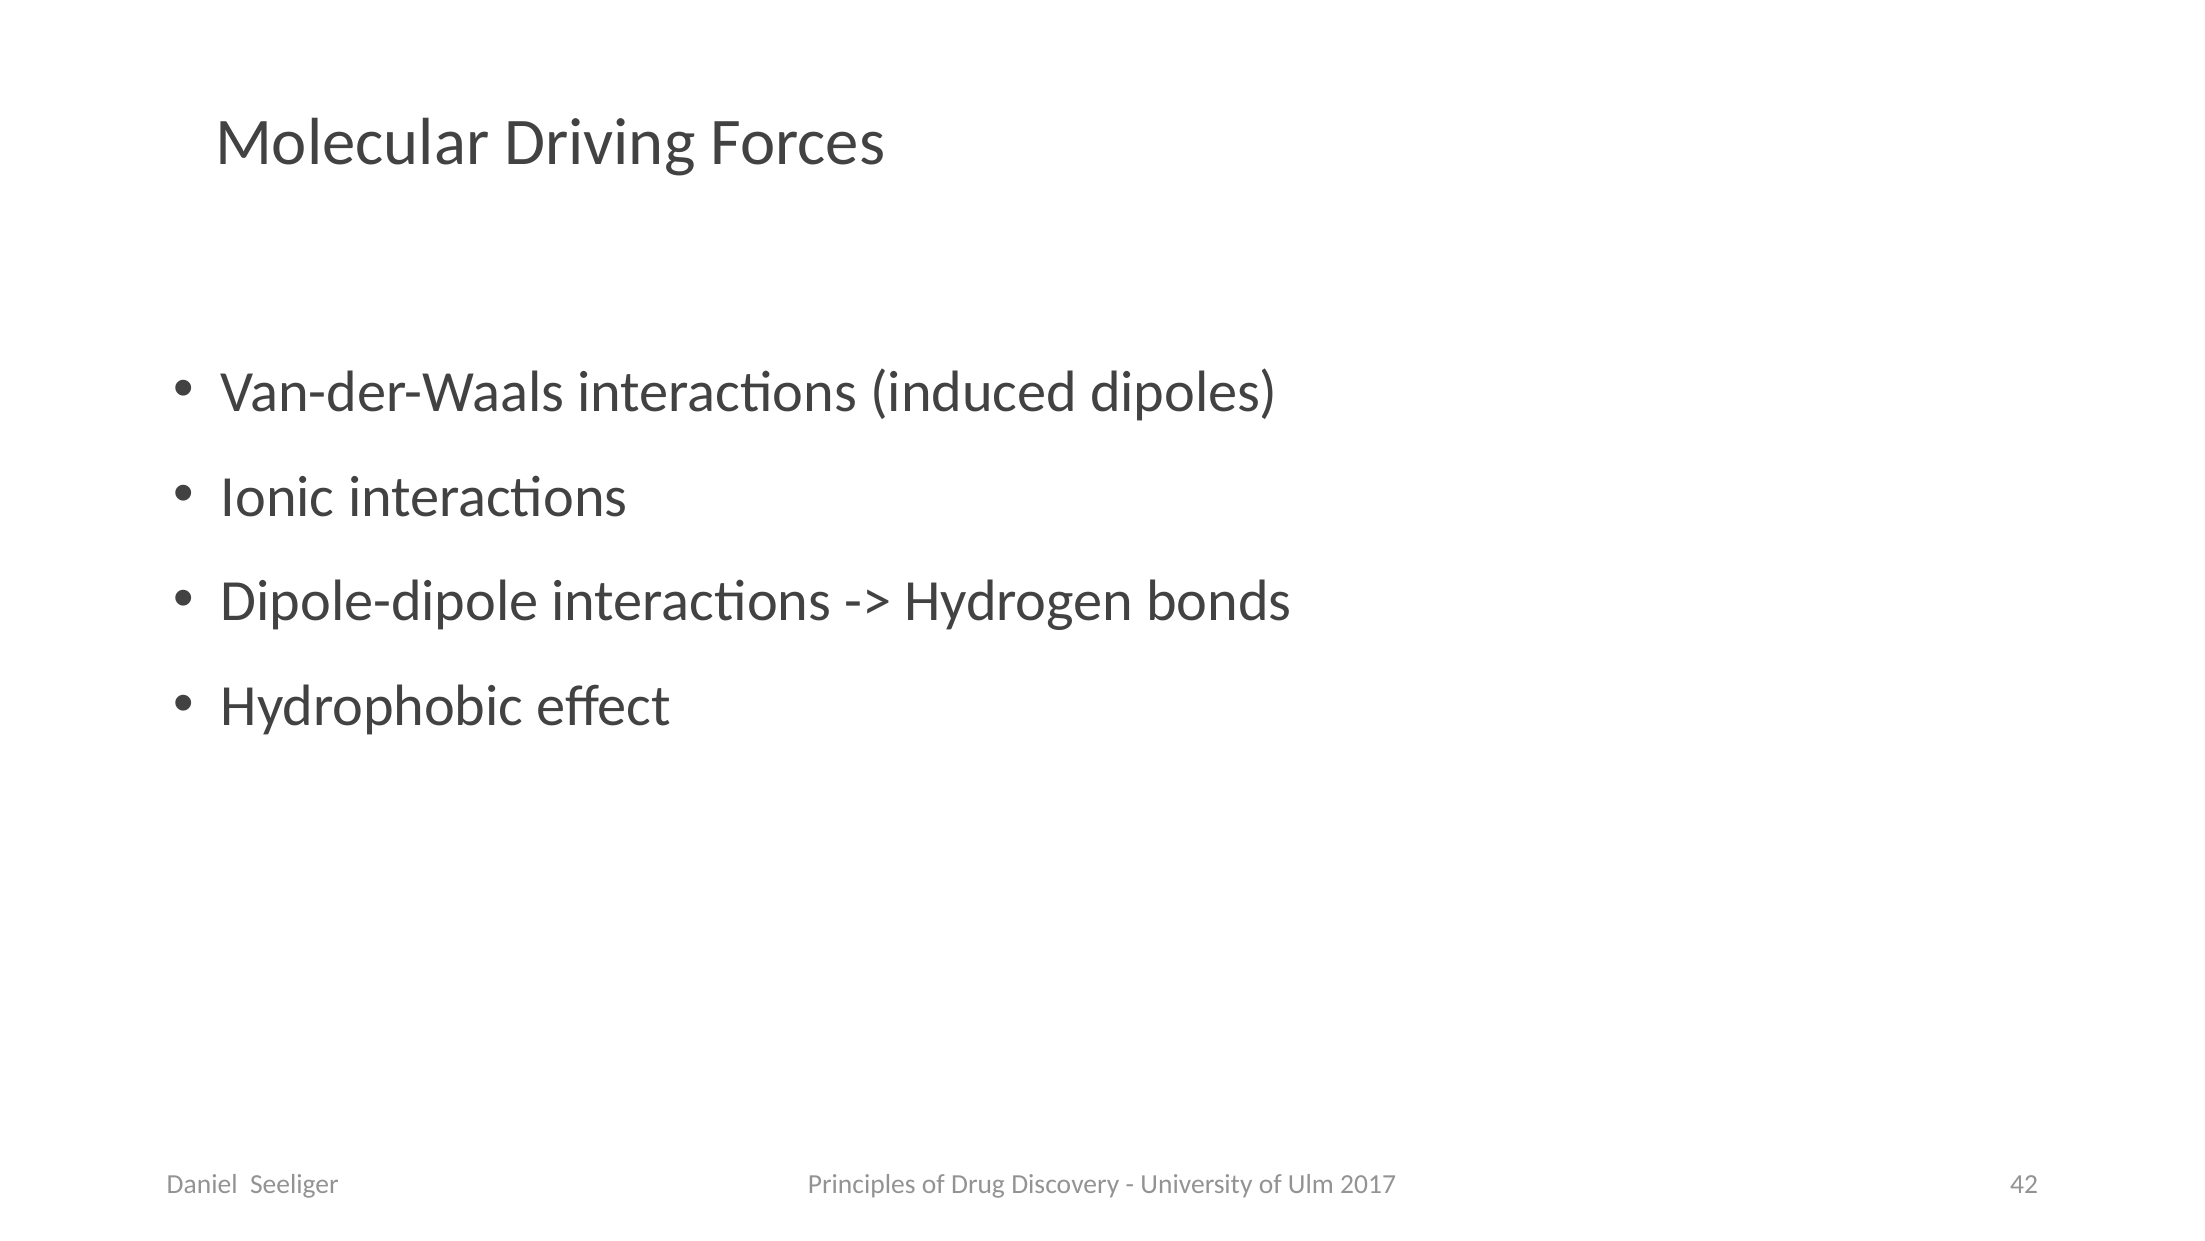

Molecular Driving Forces
Van-der-Waals interactions (induced dipoles)
Ionic interactions
Dipole-dipole interactions -> Hydrogen bonds
Hydrophobic effect
Daniel  Seeliger
Principles of Drug Discovery - University of Ulm 2017
42